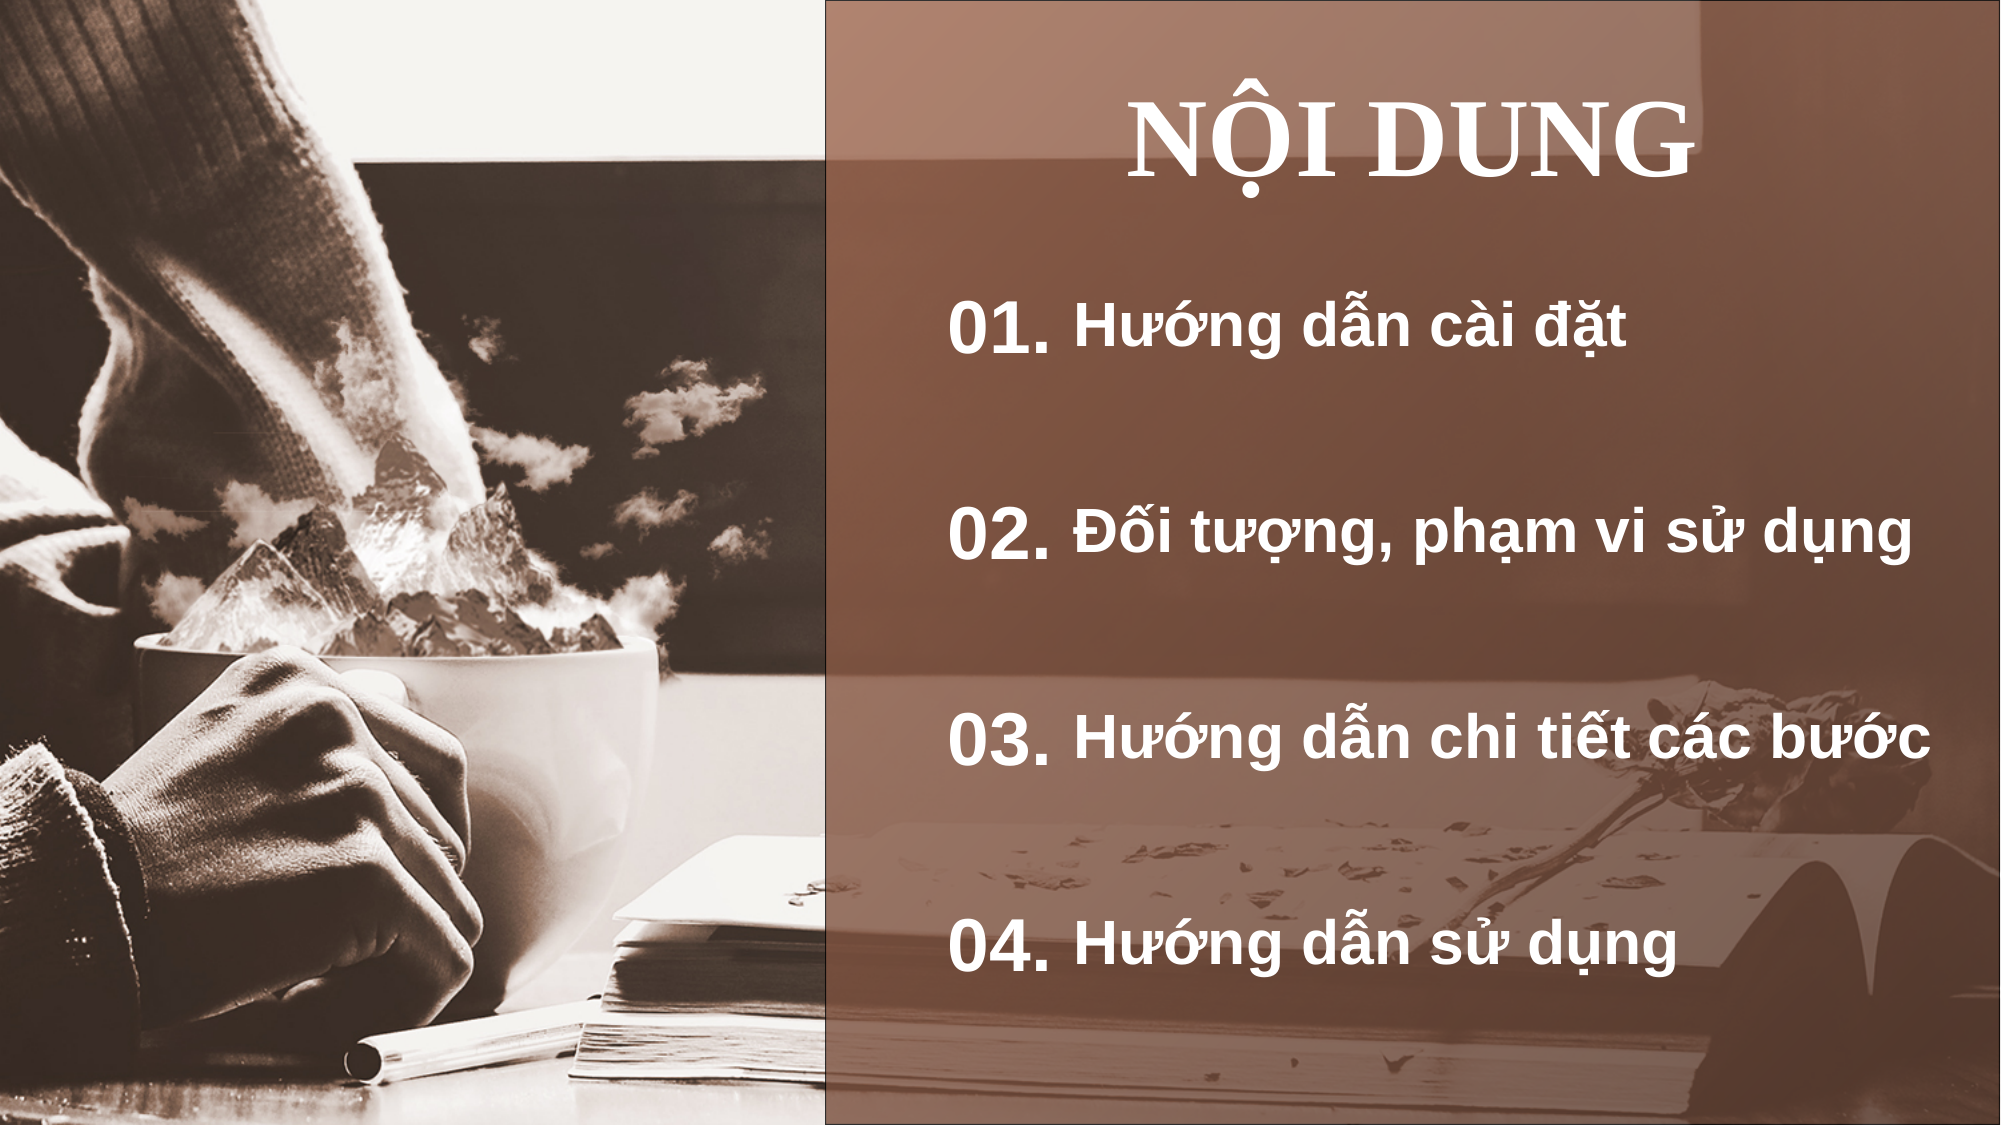

NỘI DUNG
01.
Hướng dẫn cài đặt
02.
Đối tượng, phạm vi sử dụng
03.
Hướng dẫn chi tiết các bước
04.
Hướng dẫn sử dụng